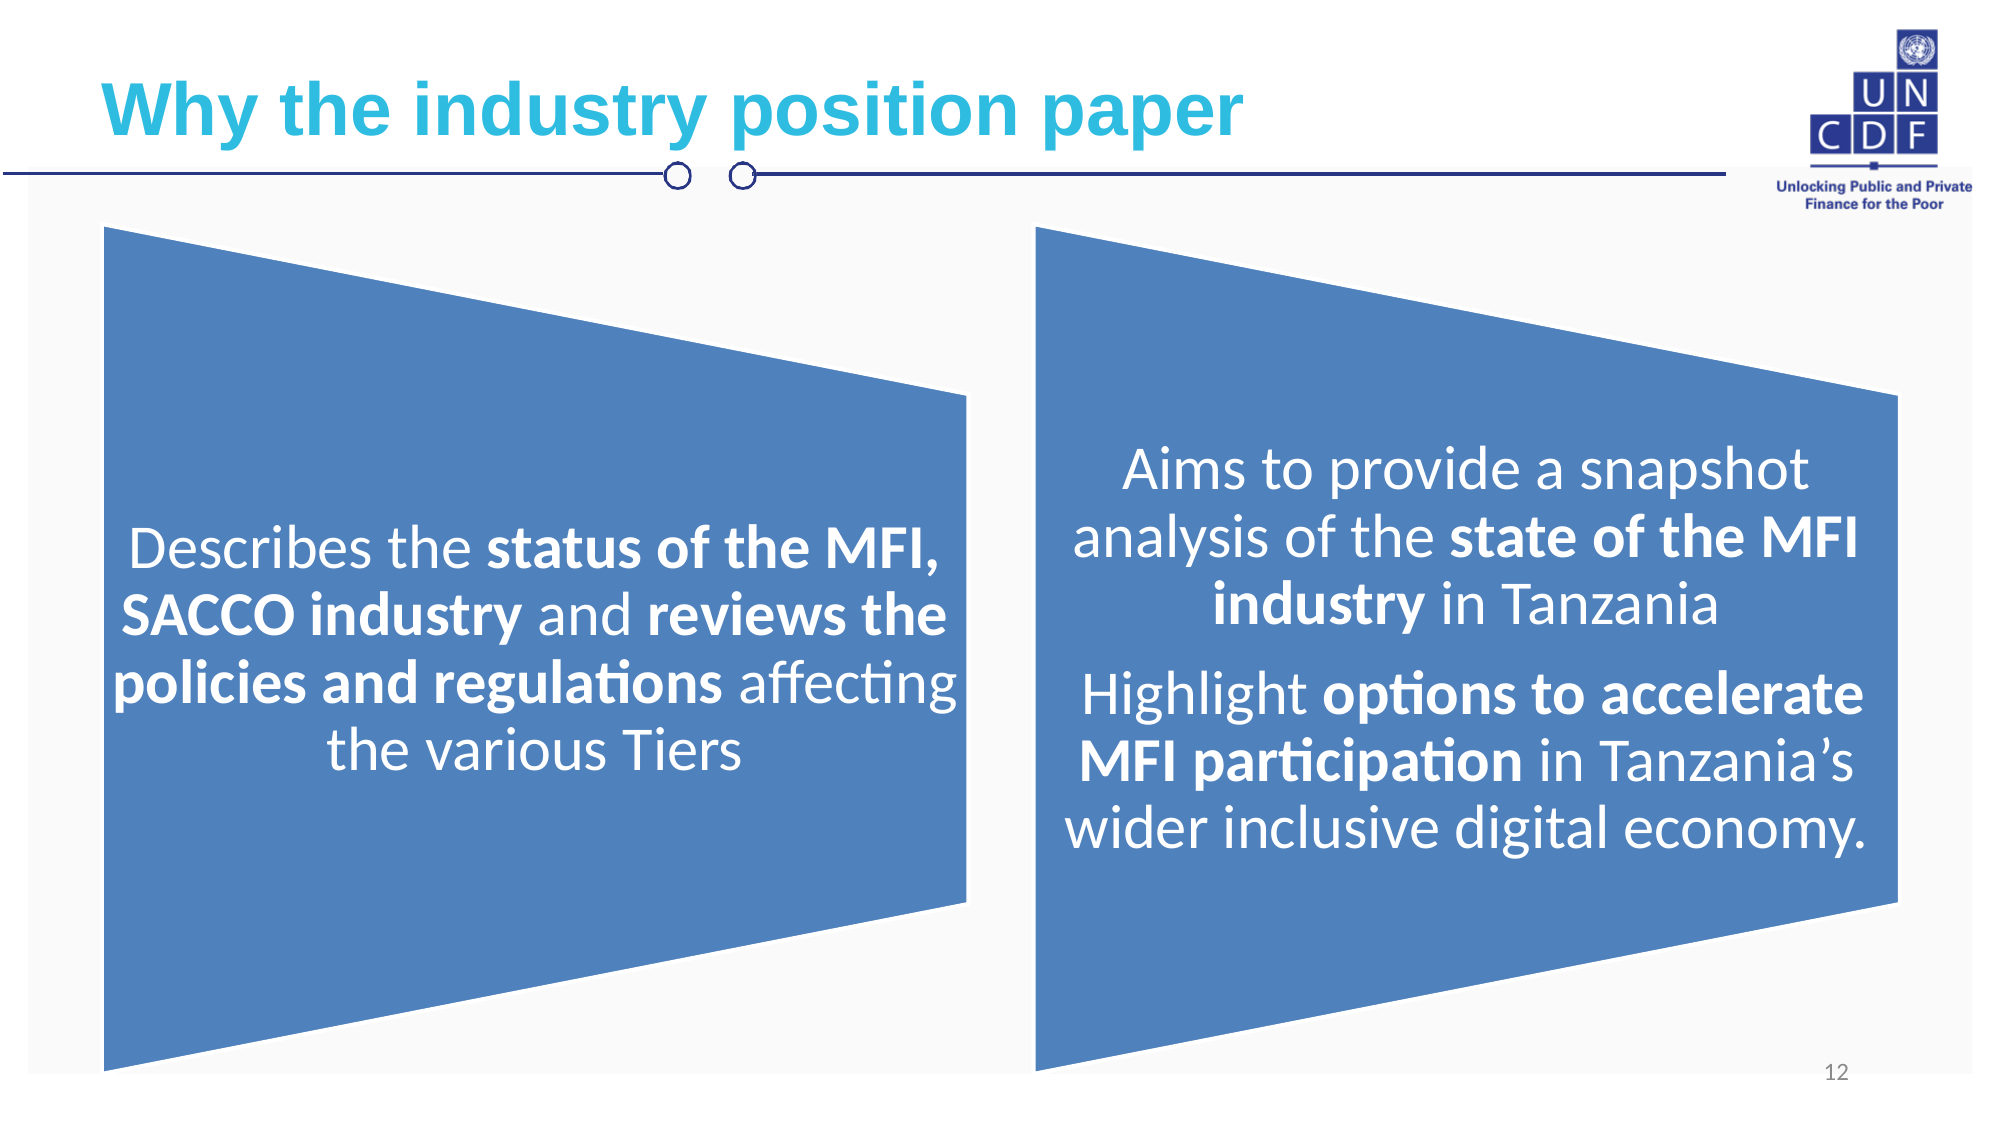

Why the industry position paper
Describes the status of the MFI, SACCO industry and reviews the policies and regulations affecting the various Tiers
Aims to provide a snapshot analysis of the state of the MFI industry in Tanzania
 Highlight options to accelerate MFI participation in Tanzania’s wider inclusive digital economy.
12